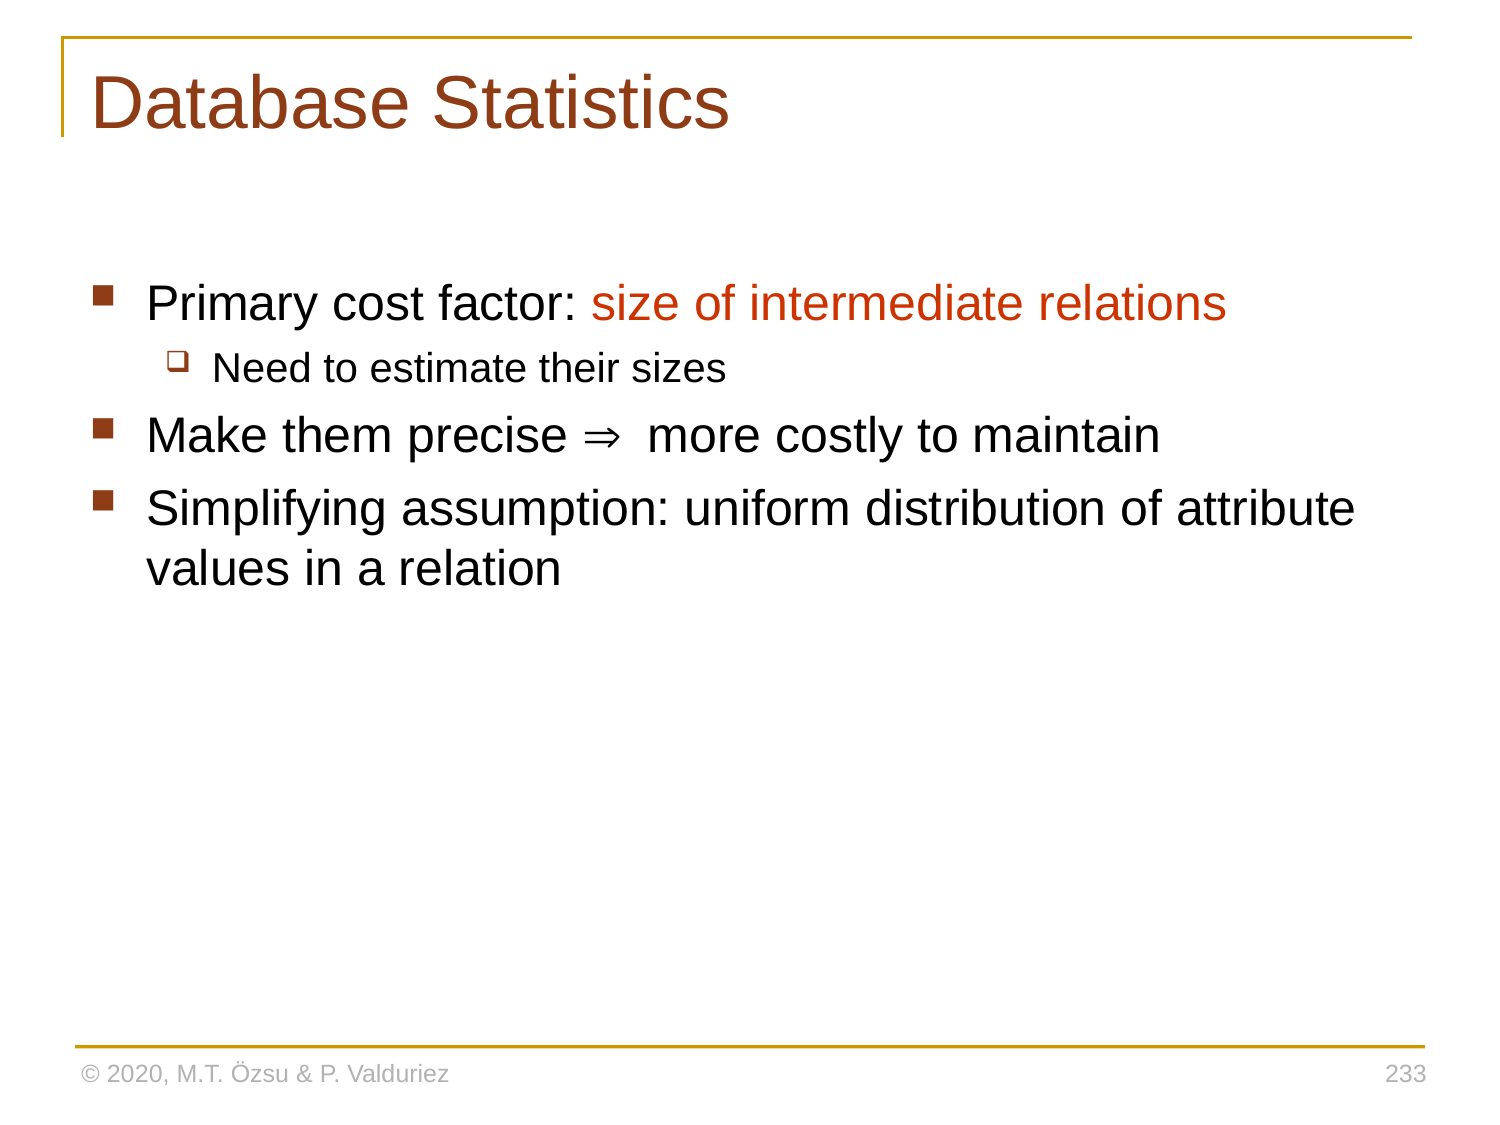

# Database Statistics
Primary cost factor: size of intermediate relations
Need to estimate their sizes
Make them precise ⇒ more costly to maintain
Simplifying assumption: uniform distribution of attribute values in a relation

© 2020, M.T. Özsu & P. Valduriez
233